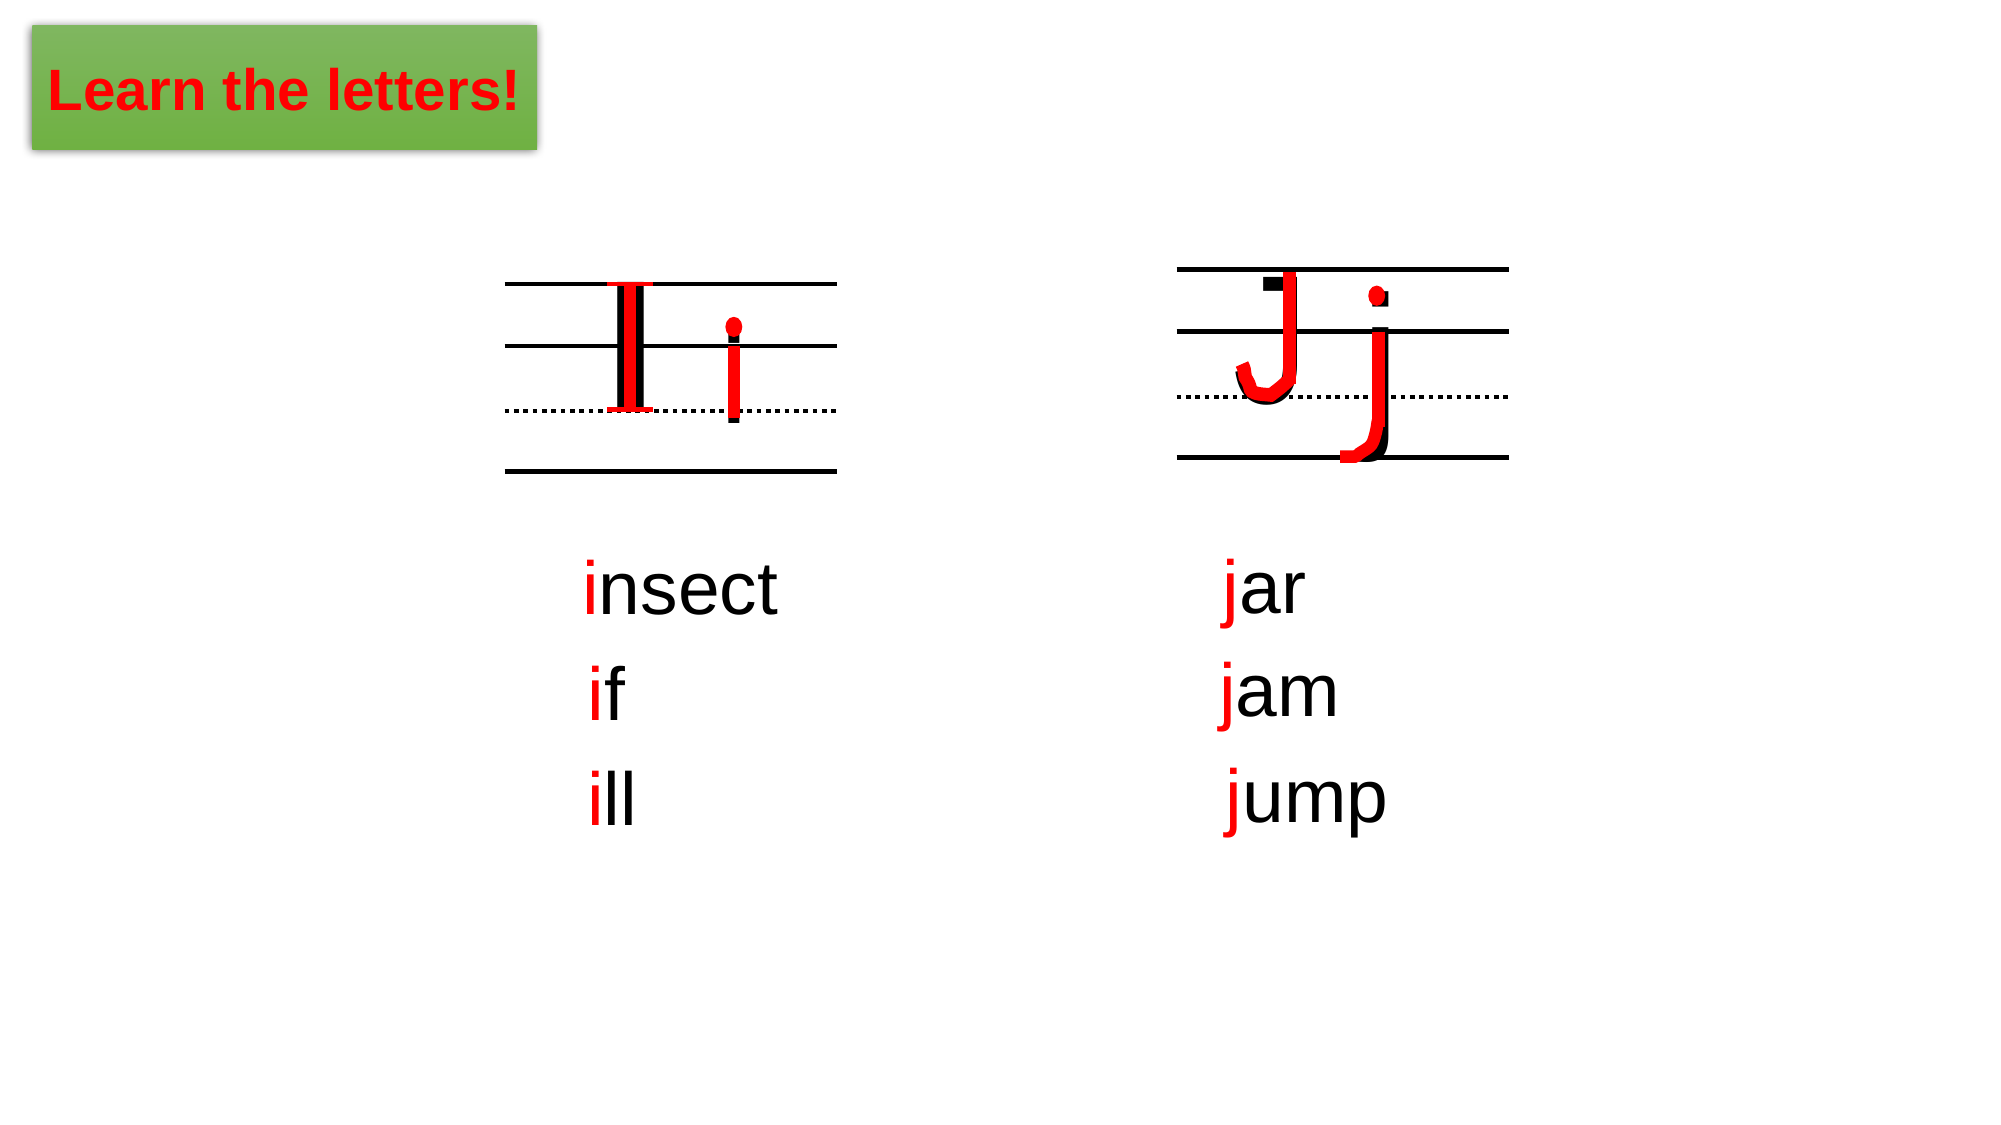

Learn the letters!
J
I
j

i

jar
insect
jam
if
jump
ill